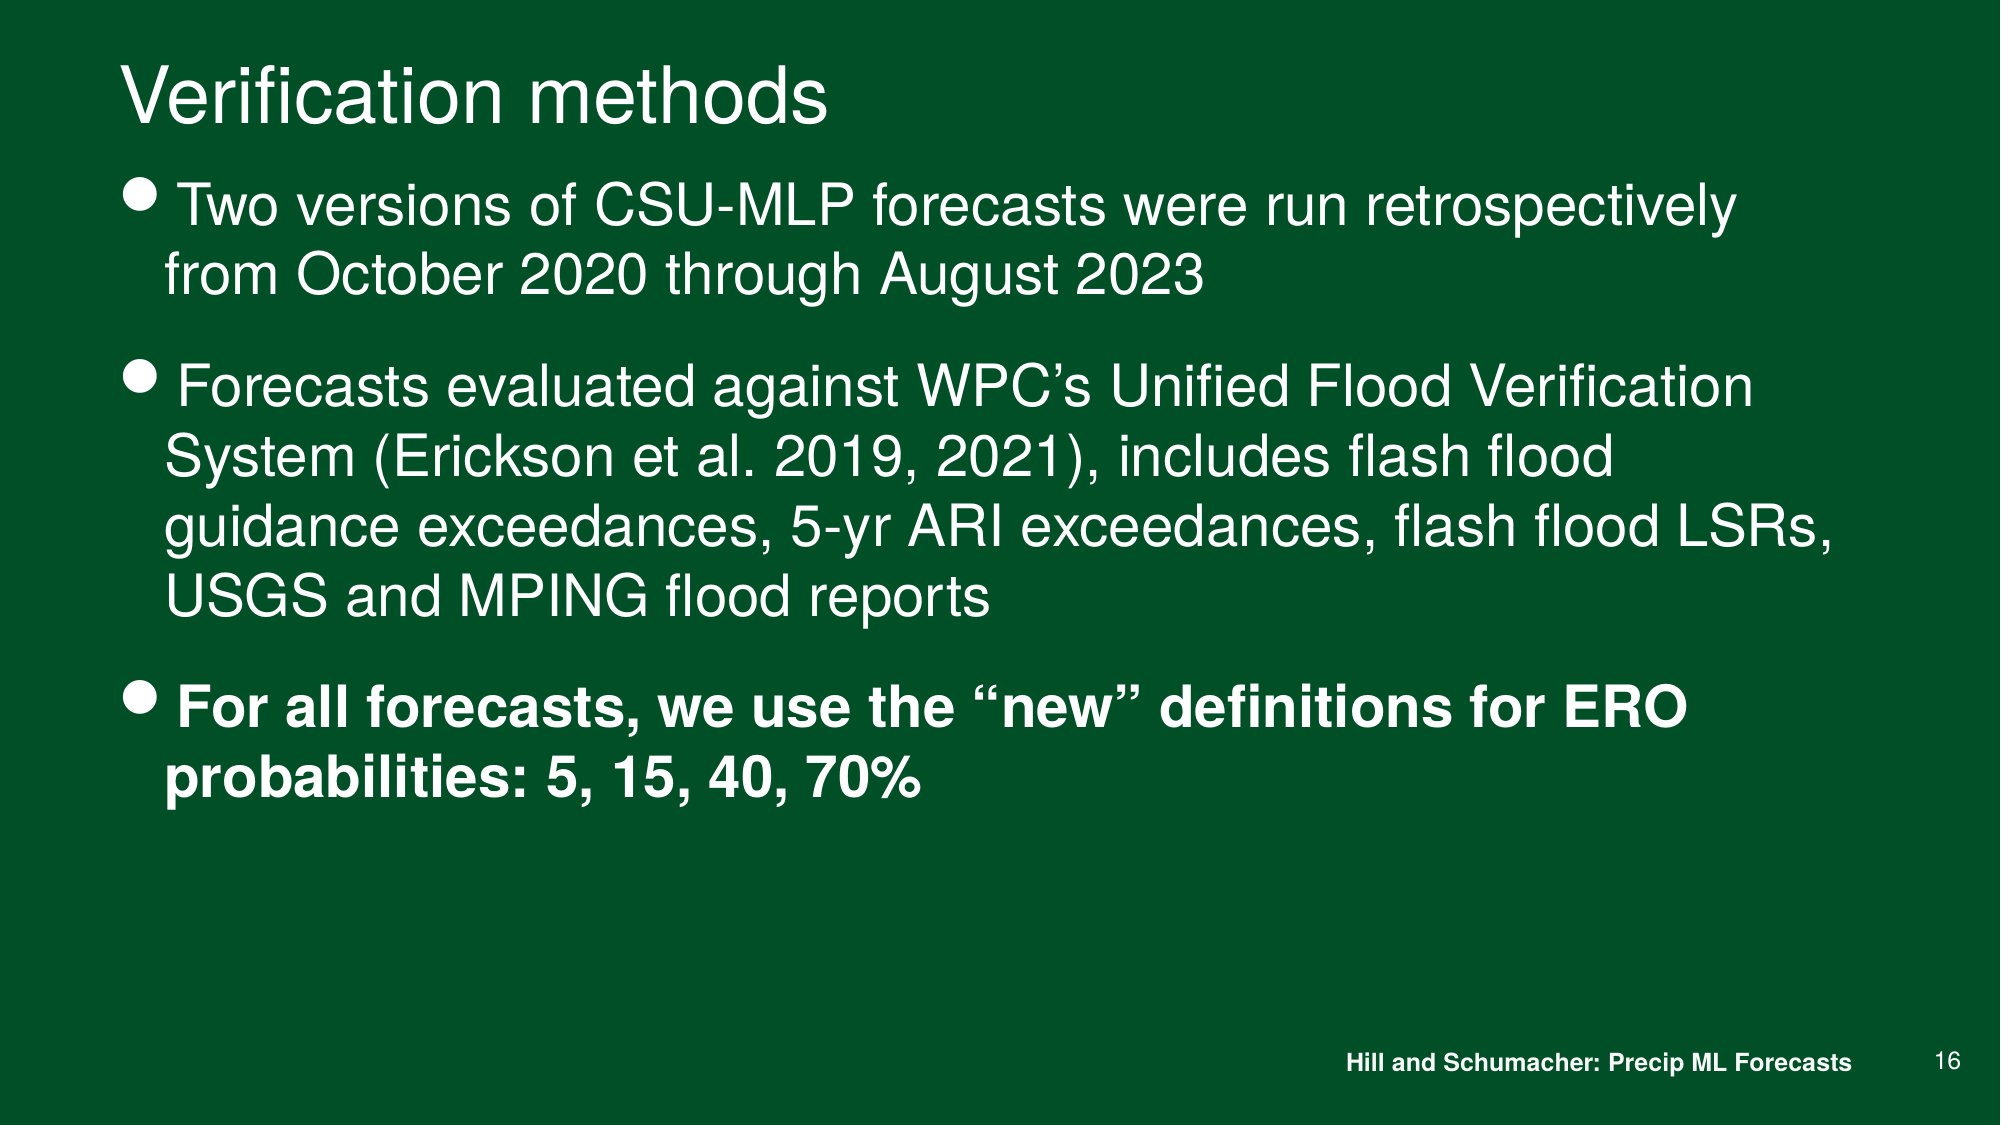

# Verification methods
Two versions of CSU-MLP forecasts were run retrospectively from October 2020 through August 2023
Forecasts evaluated against WPC’s Unified Flood Verification System (Erickson et al. 2019, 2021), includes flash flood guidance exceedances, 5-yr ARI exceedances, flash flood LSRs, USGS and MPING flood reports
For all forecasts, we use the “new” definitions for ERO probabilities: 5, 15, 40, 70%
Hill and Schumacher: Precip ML Forecasts
16